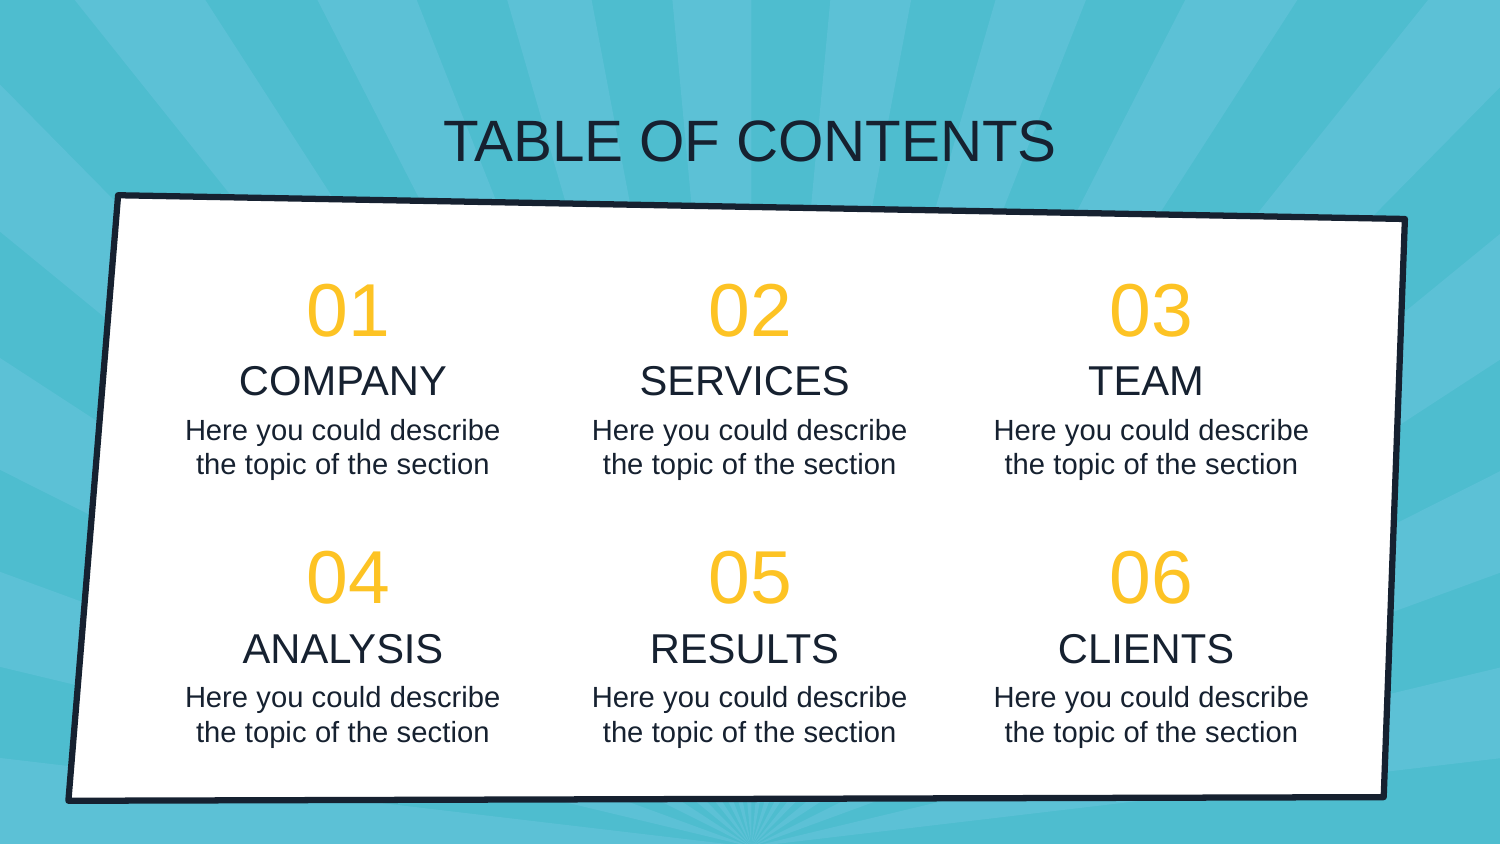

# TABLE OF CONTENTS

01
02
03
COMPANY
SERVICES
TEAM
Here you could describe the topic of the section
Here you could describe the topic of the section
Here you could describe the topic of the section
04
05
06
ANALYSIS
RESULTS
CLIENTS
Here you could describe the topic of the section
Here you could describe the topic of the section
Here you could describe the topic of the section